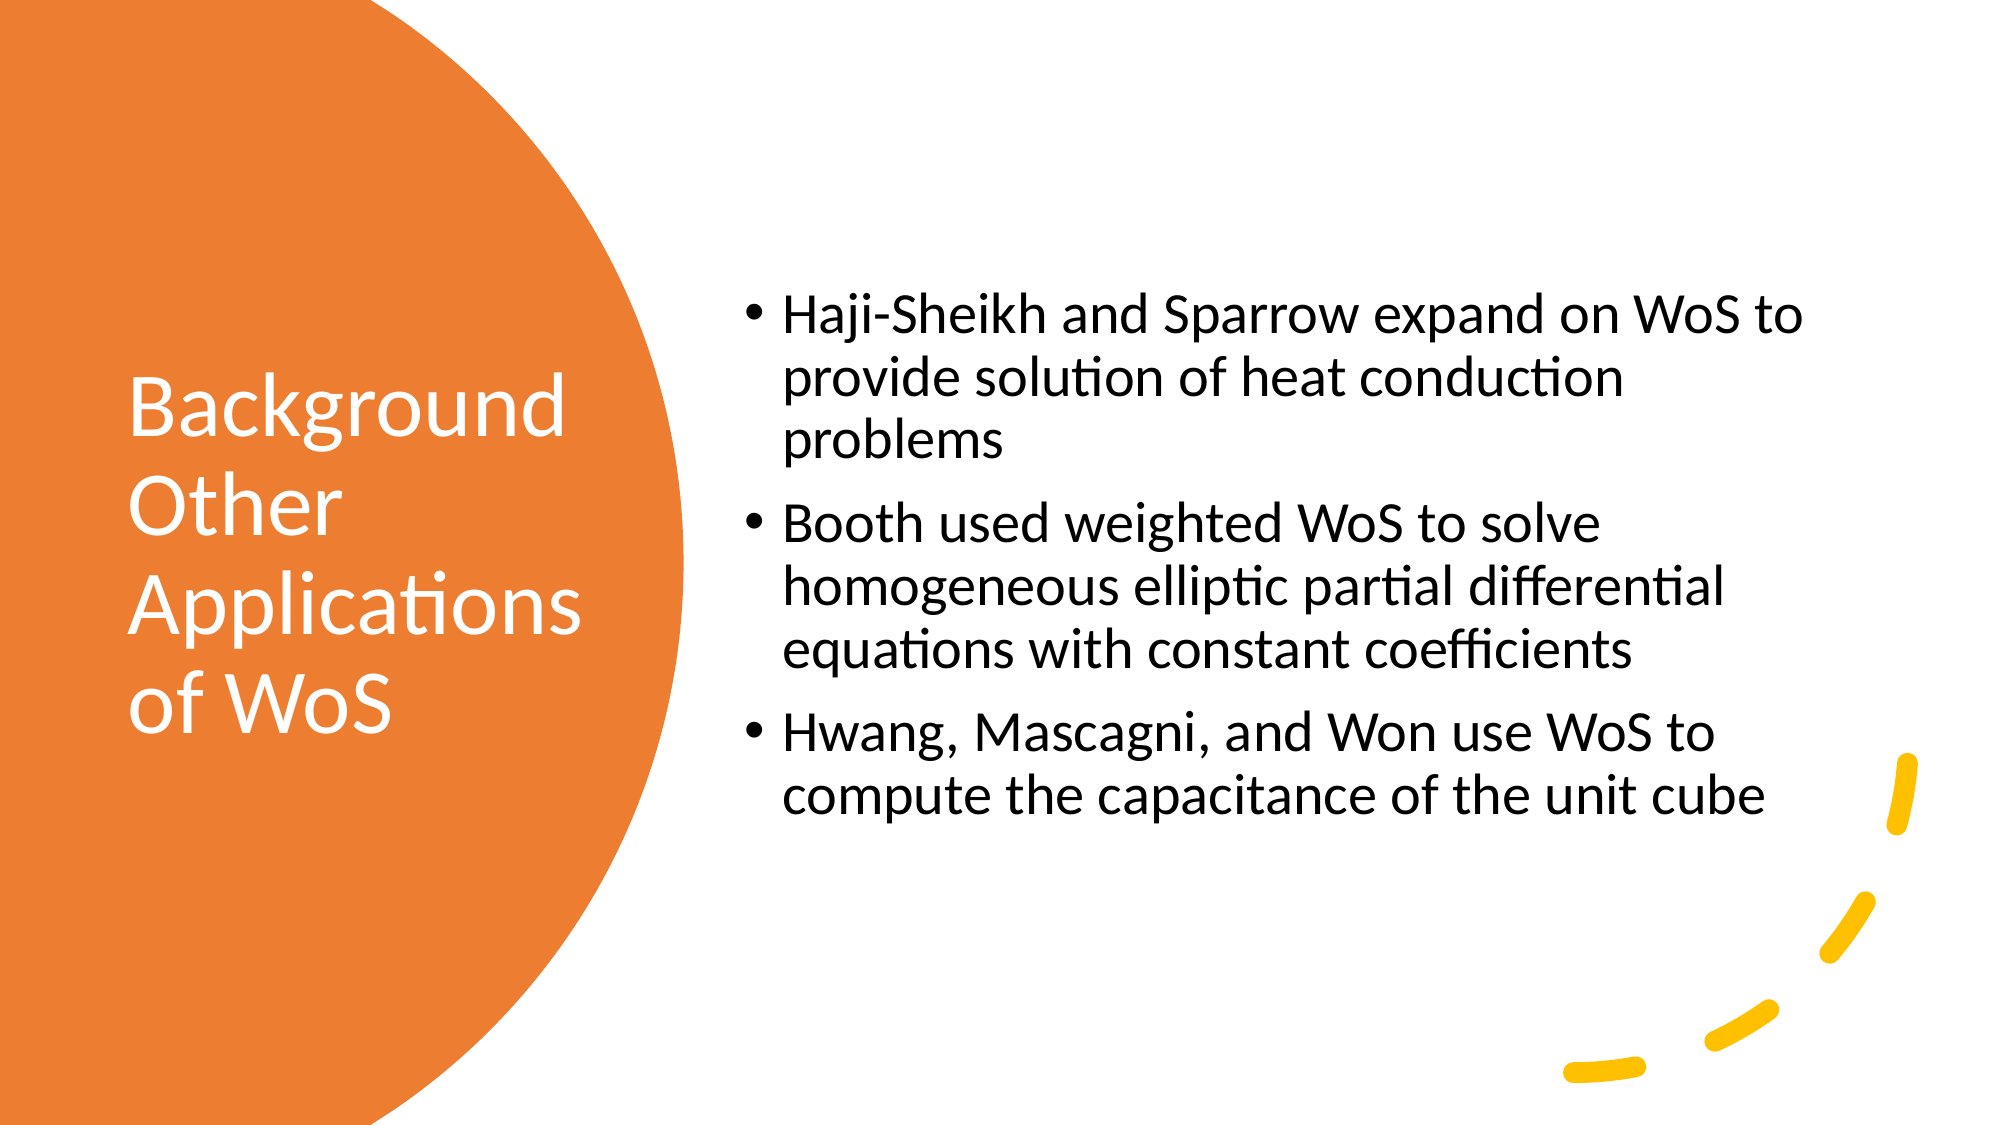

Haji-Sheikh and Sparrow expand on WoS to provide solution of heat conduction problems
Booth used weighted WoS to solve homogeneous elliptic partial differential equations with constant coefficients
Hwang, Mascagni, and Won use WoS to compute the capacitance of the unit cube
# Background Other Applications of WoS